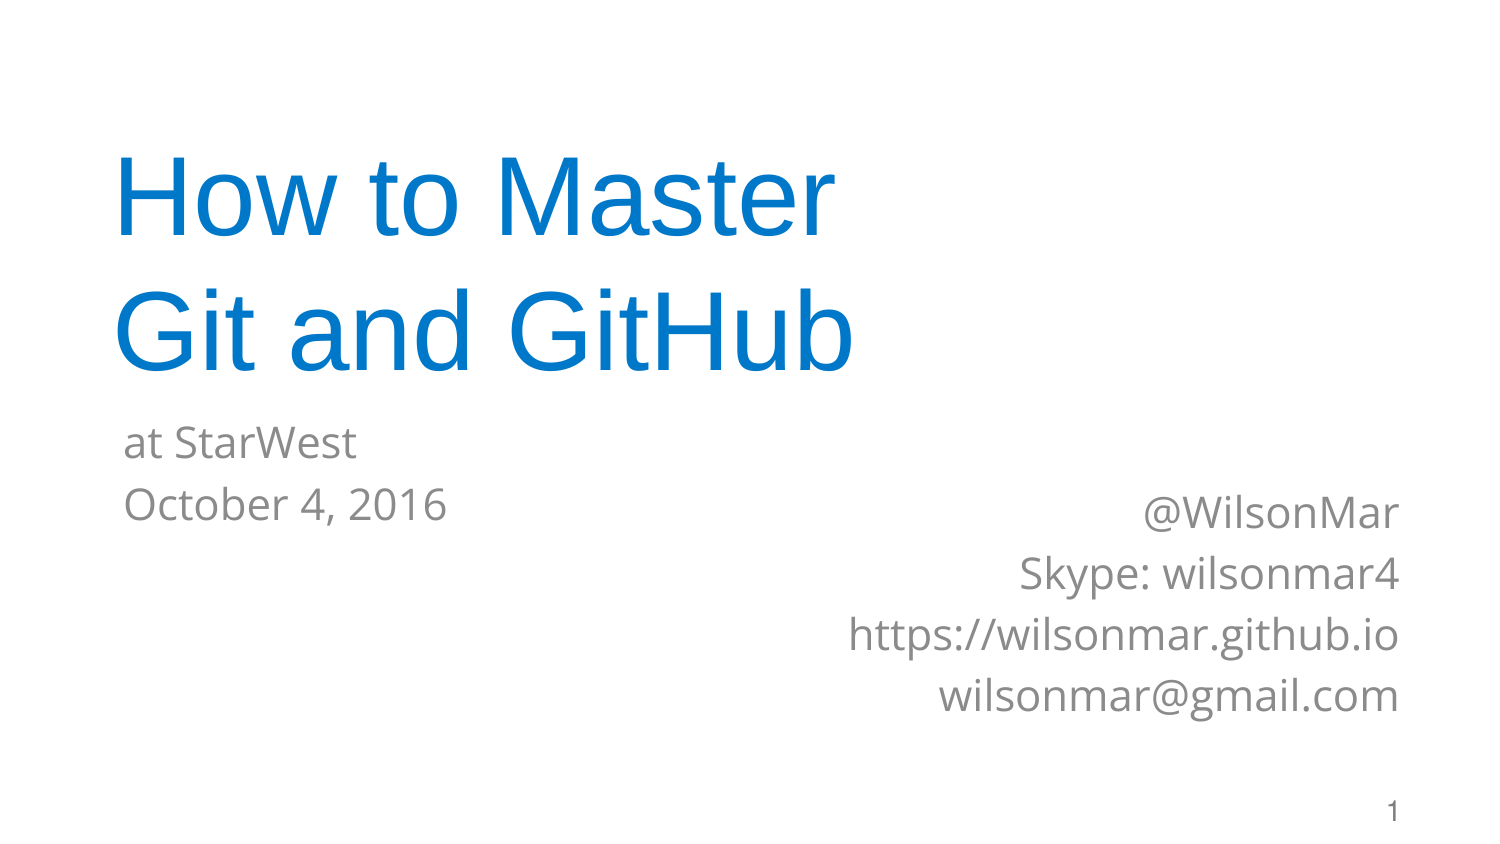

# How to Master Git and GitHub

at StarWest
October 4, 2016

@WilsonMar
Skype: wilsonmar4
https://wilsonmar.github.io
wilsonmar@gmail.com